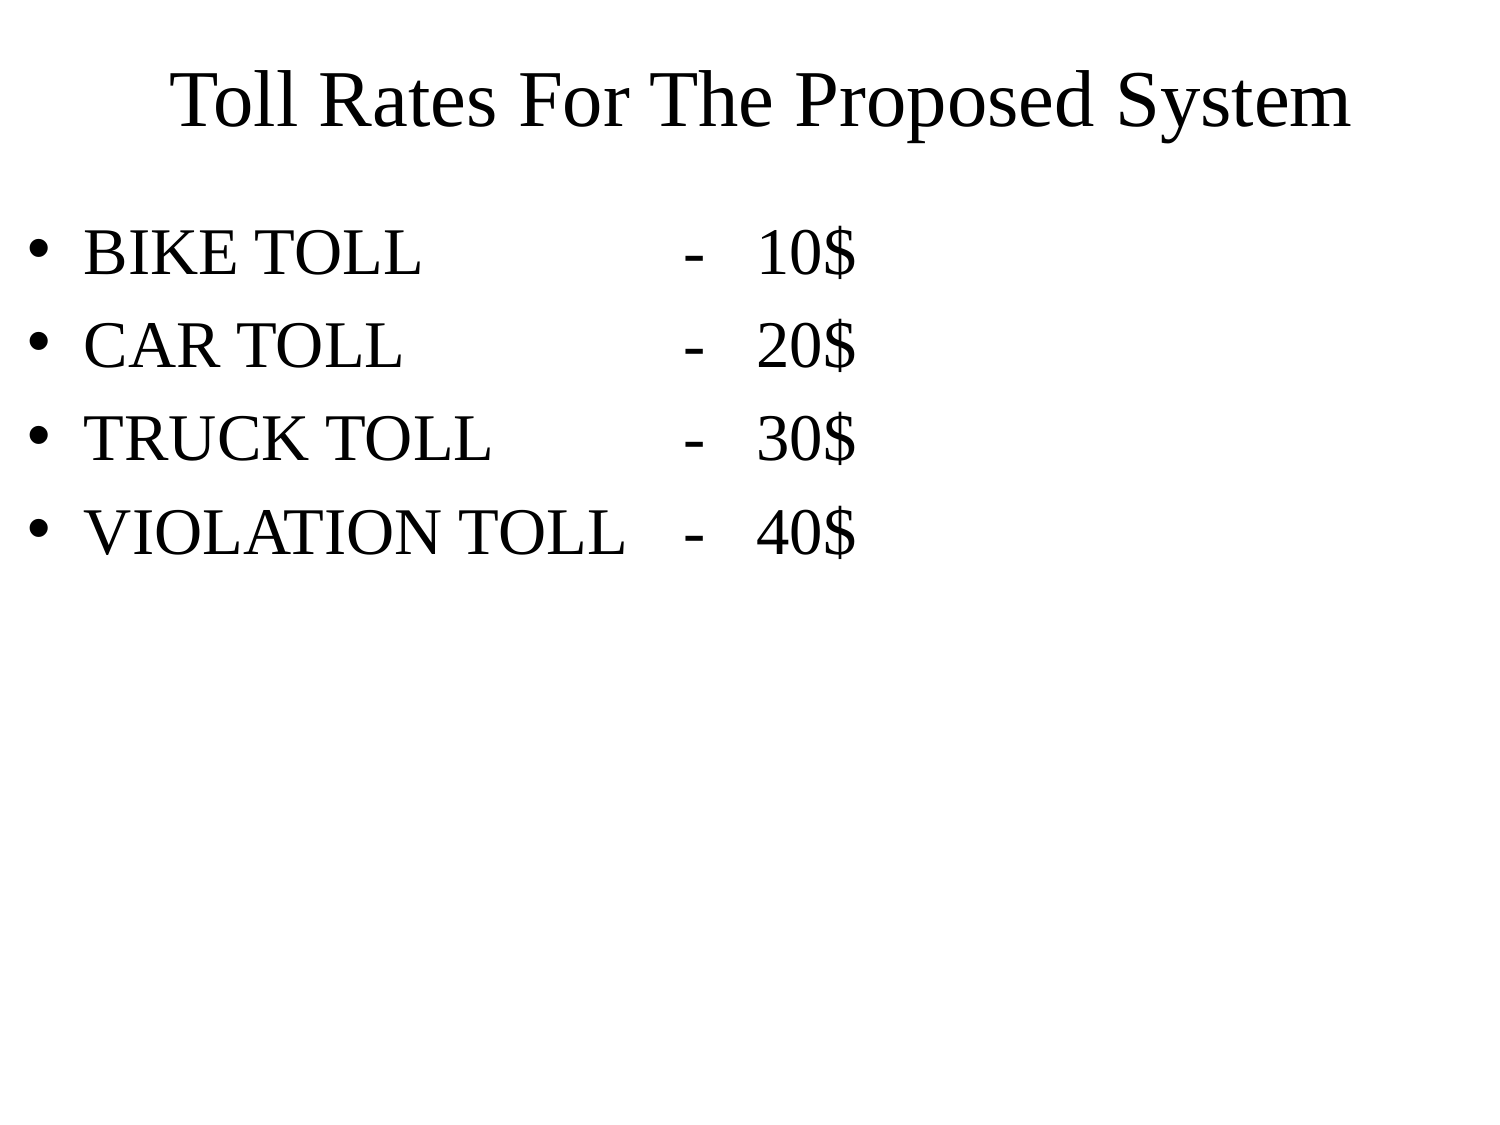

# Toll Rates For The Proposed System
BIKE TOLL     		-   10$
CAR TOLL     		-   20$
TRUCK TOLL 		-   30$
VIOLATION TOLL 	-   40$